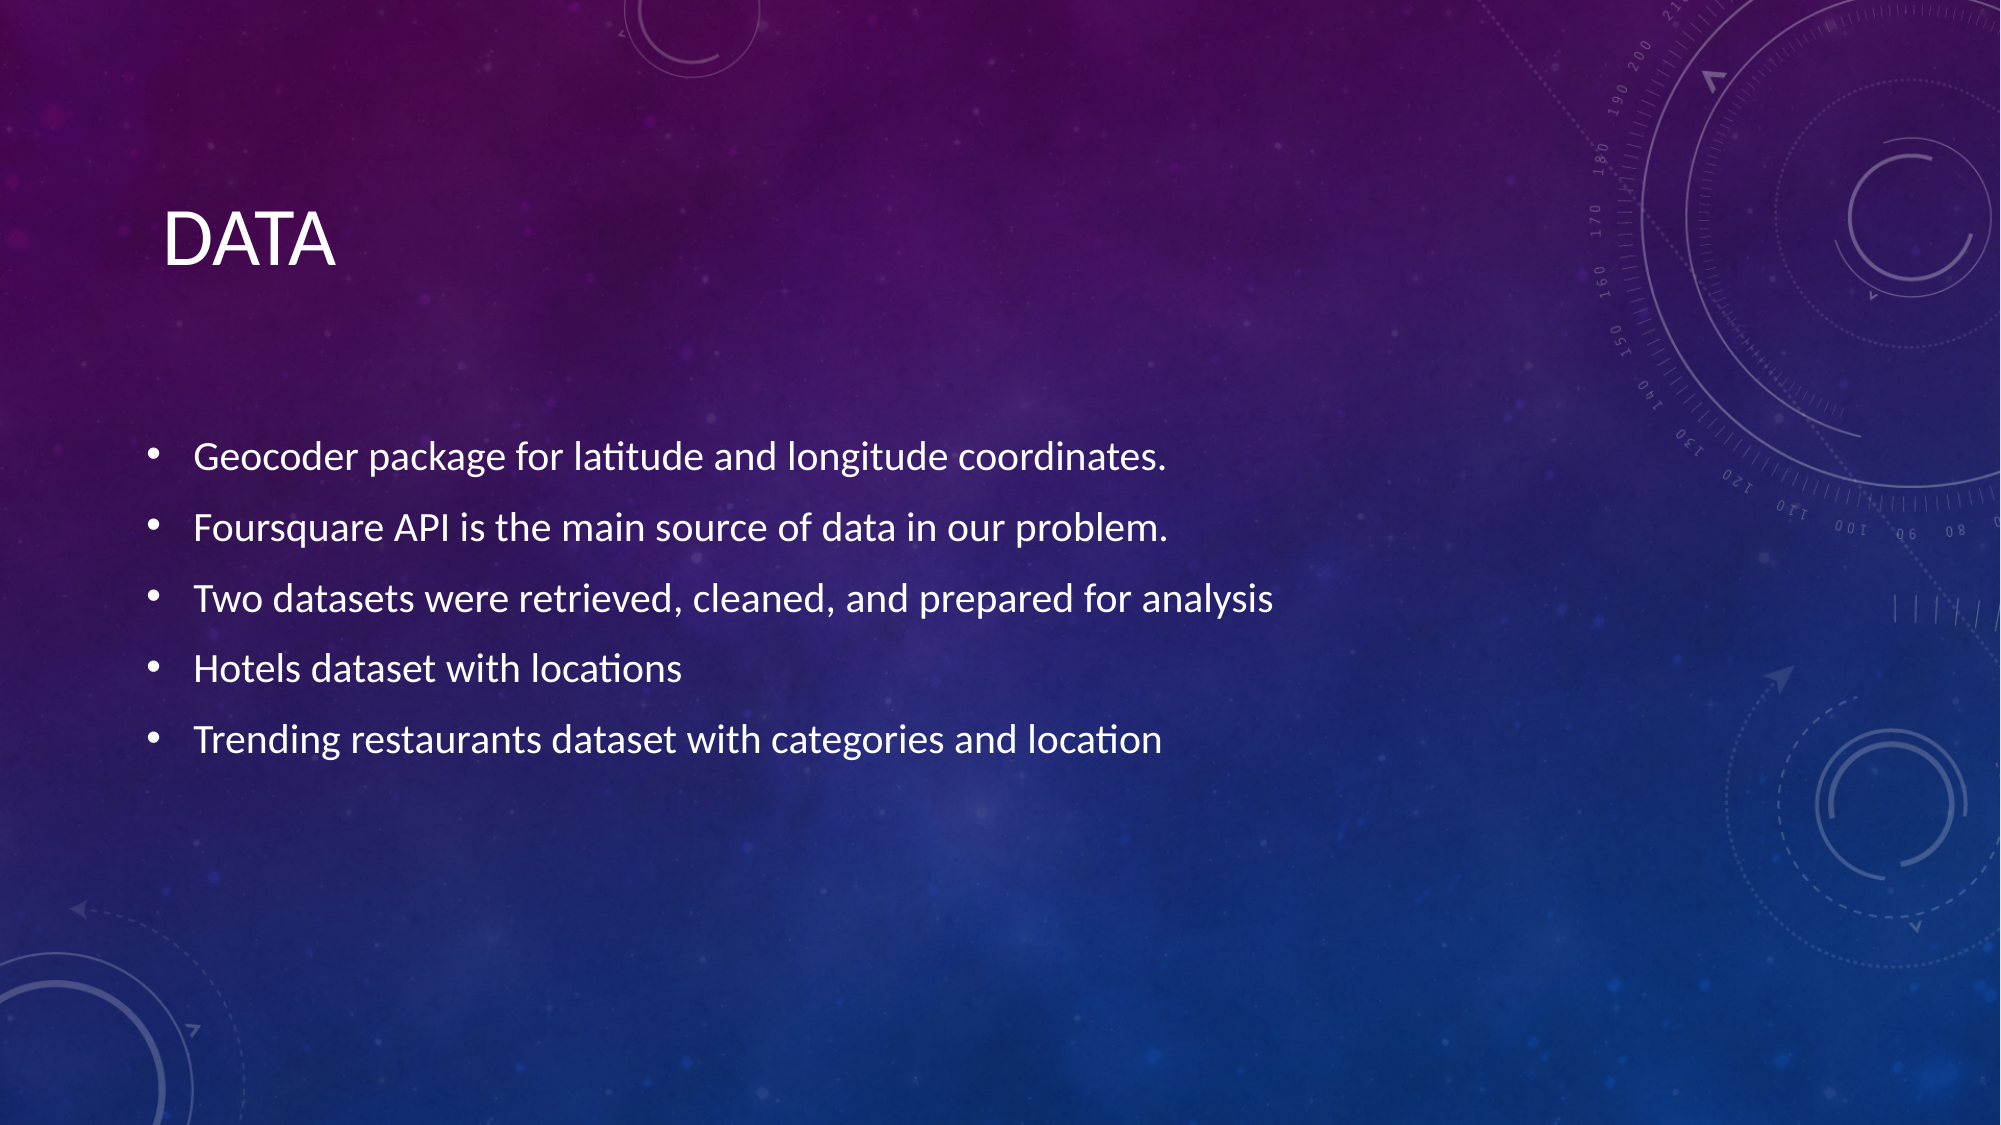

# DATA
Geocoder package for latitude and longitude coordinates.
Foursquare API is the main source of data in our problem.
Two datasets were retrieved, cleaned, and prepared for analysis
Hotels dataset with locations
Trending restaurants dataset with categories and location